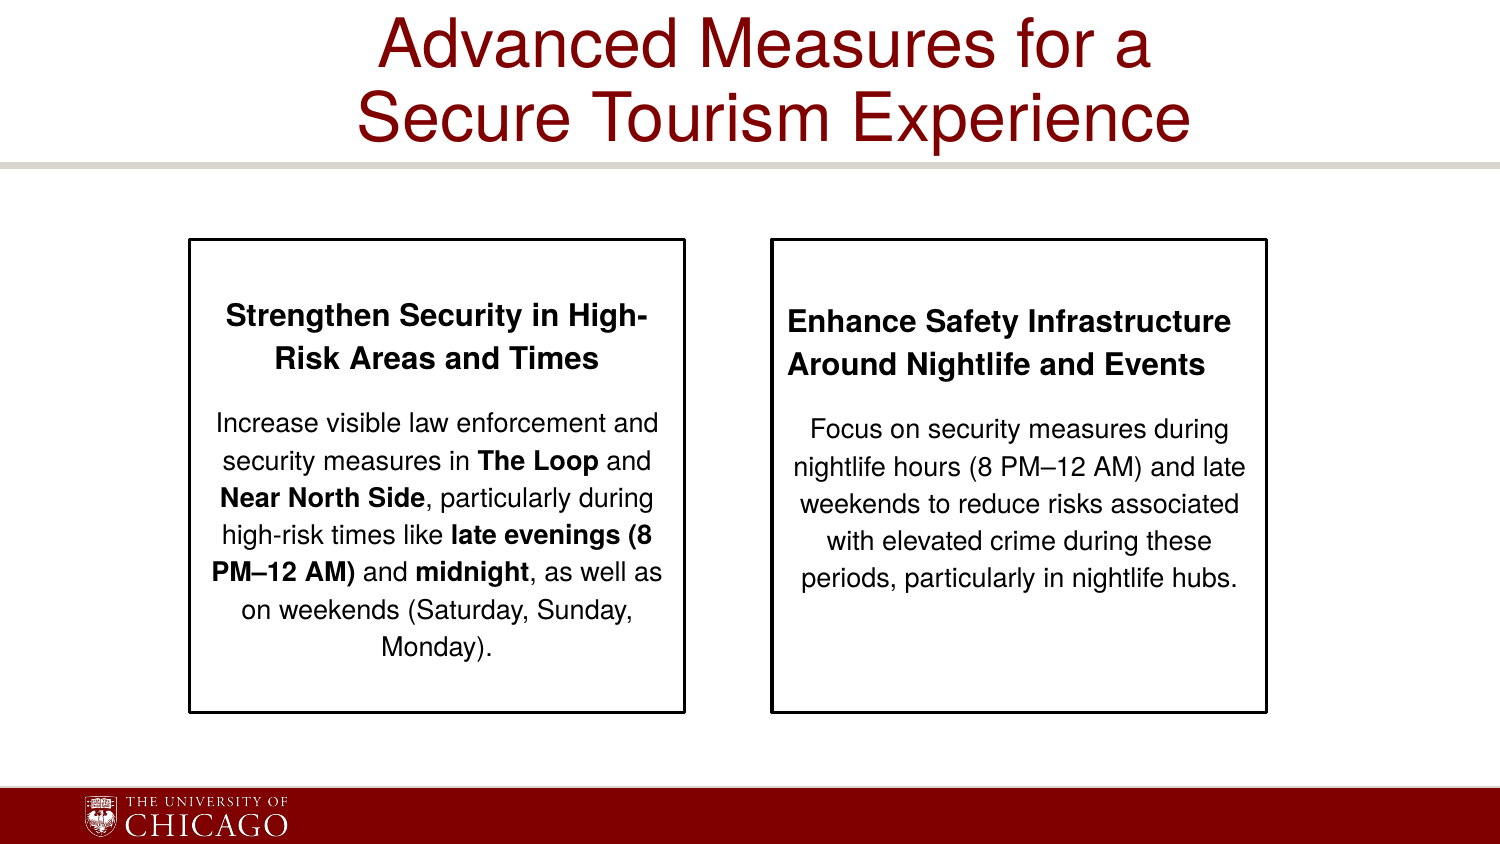

# Advanced Measures for a
Secure Tourism Experience
Strengthen Security in High-Risk Areas and Times
Increase visible law enforcement and security measures in The Loop and Near North Side, particularly during high-risk times like late evenings (8 PM–12 AM) and midnight, as well as on weekends (Saturday, Sunday, Monday).
Enhance Safety Infrastructure Around Nightlife and Events
Focus on security measures during nightlife hours (8 PM–12 AM) and late weekends to reduce risks associated with elevated crime during these periods, particularly in nightlife hubs.